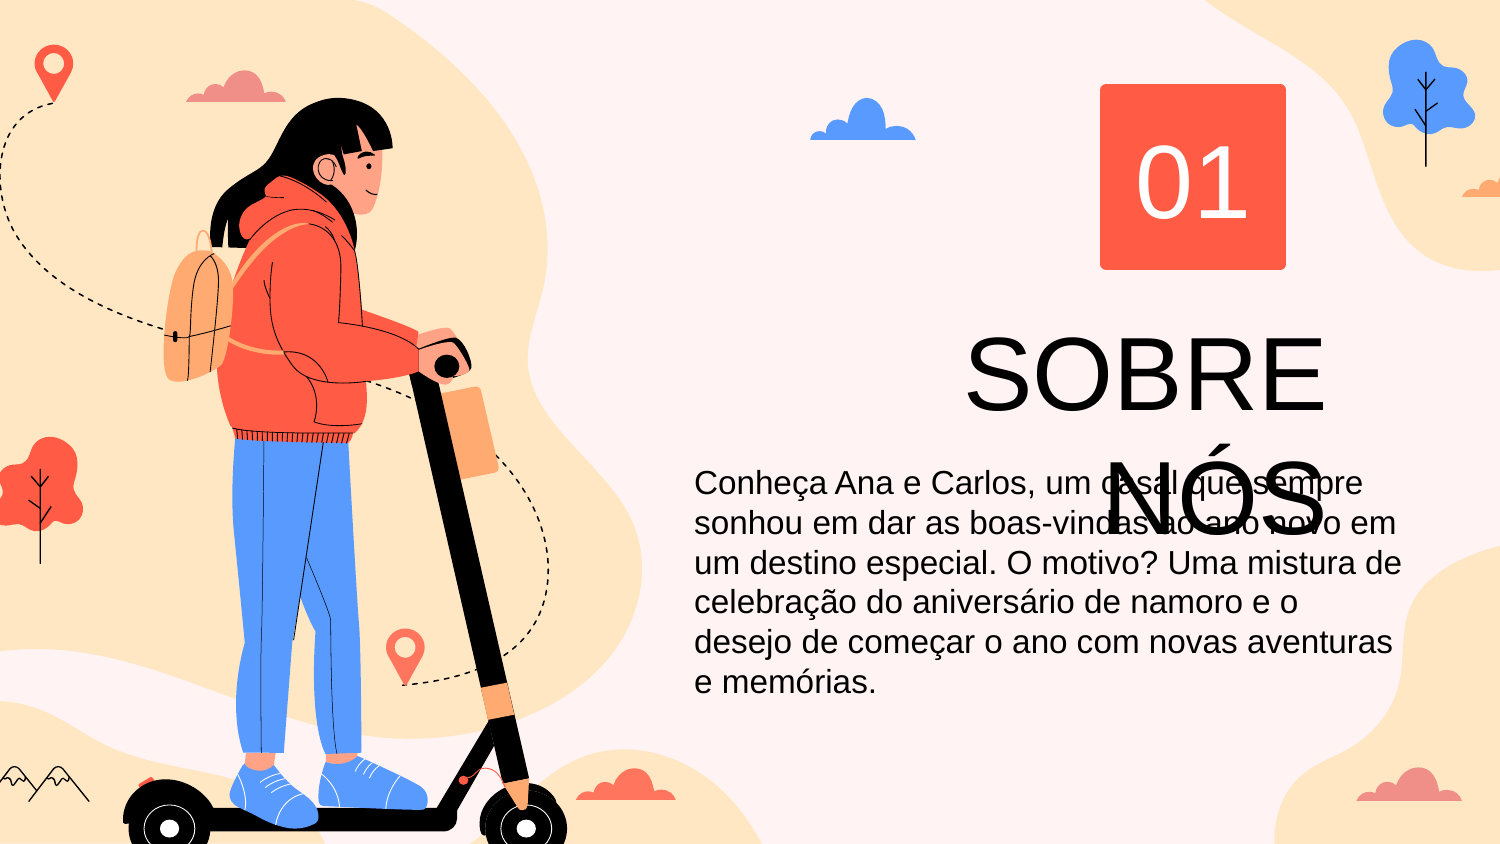

01

# SOBRE NÓS
Conheça Ana e Carlos, um casal que sempre sonhou em dar as boas-vindas ao ano novo em um destino especial. O motivo? Uma mistura de celebração do aniversário de namoro e o desejo de começar o ano com novas aventuras e memórias.